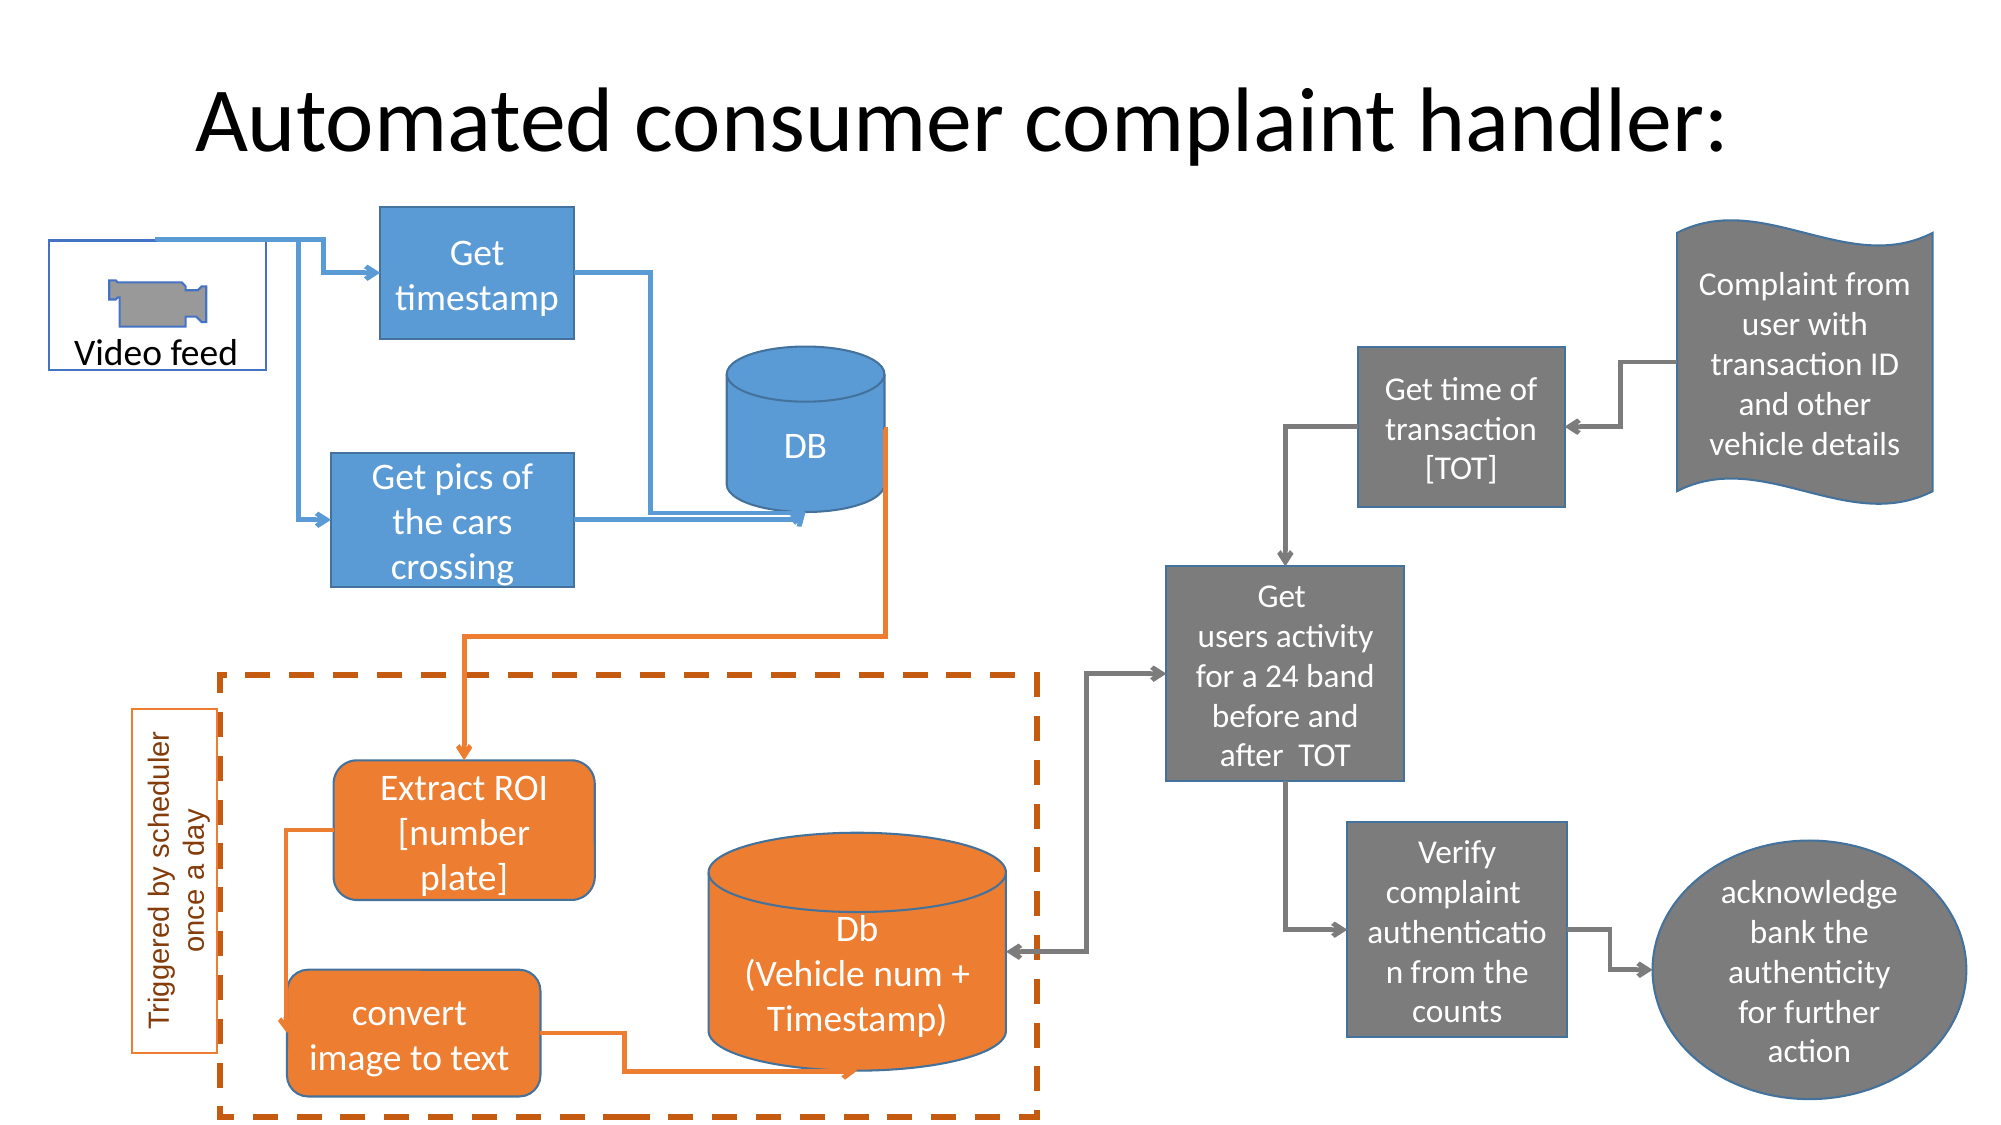

# Automated consumer complaint handler:
Get timestamp
Complaint from user with transaction ID and other vehicle details

Video feed
DB
Get time of
transaction
[TOT]
Get pics of the cars crossing
Get
users activity for a 24 band before and after  TOT

Extract ROI [number plate]
Verify complaint  authentication from the counts
Db
(Vehicle num +
Timestamp)
Triggered by scheduler
once a day
acknowledge bank the authenticity for further action
convert
image to text